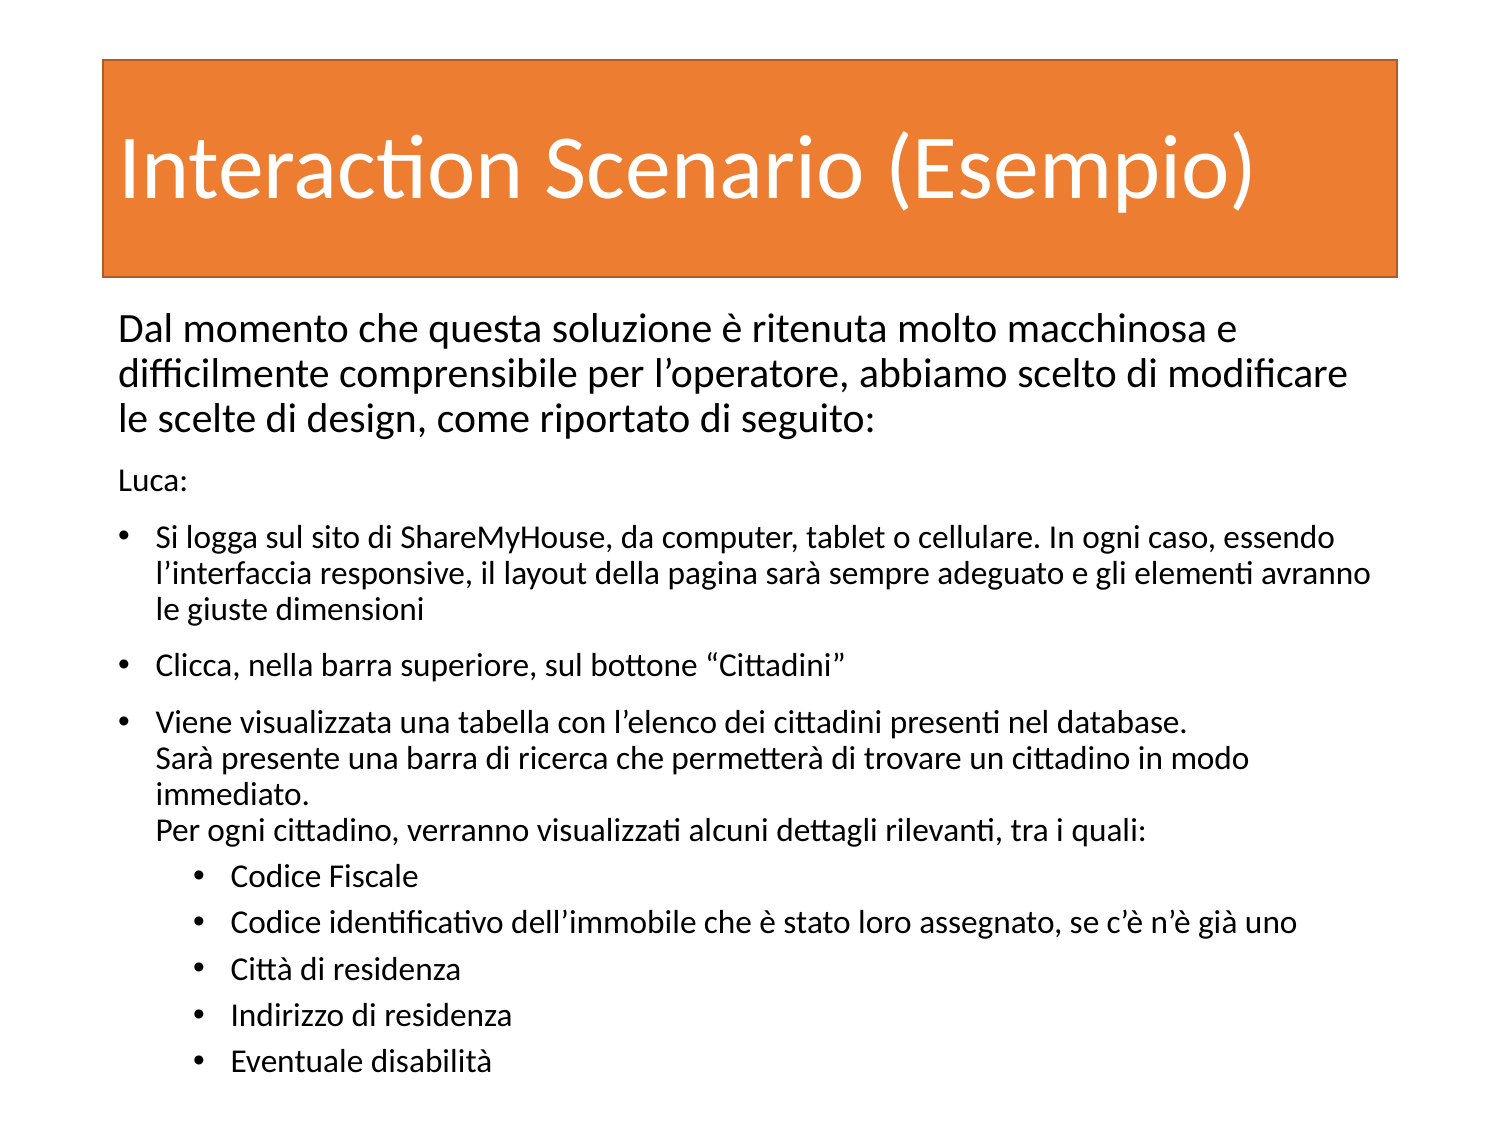

# Interaction Scenario (Esempio)
Dal momento che questa soluzione è ritenuta molto macchinosa e difficilmente comprensibile per l’operatore, abbiamo scelto di modificare le scelte di design, come riportato di seguito:
Luca:
Si logga sul sito di ShareMyHouse, da computer, tablet o cellulare. In ogni caso, essendo l’interfaccia responsive, il layout della pagina sarà sempre adeguato e gli elementi avranno le giuste dimensioni
Clicca, nella barra superiore, sul bottone “Cittadini”
Viene visualizzata una tabella con l’elenco dei cittadini presenti nel database.
Sarà presente una barra di ricerca che permetterà di trovare un cittadino in modo immediato.
Per ogni cittadino, verranno visualizzati alcuni dettagli rilevanti, tra i quali:
Codice Fiscale
Codice identificativo dell’immobile che è stato loro assegnato, se c’è n’è già uno
Città di residenza
Indirizzo di residenza
Eventuale disabilità